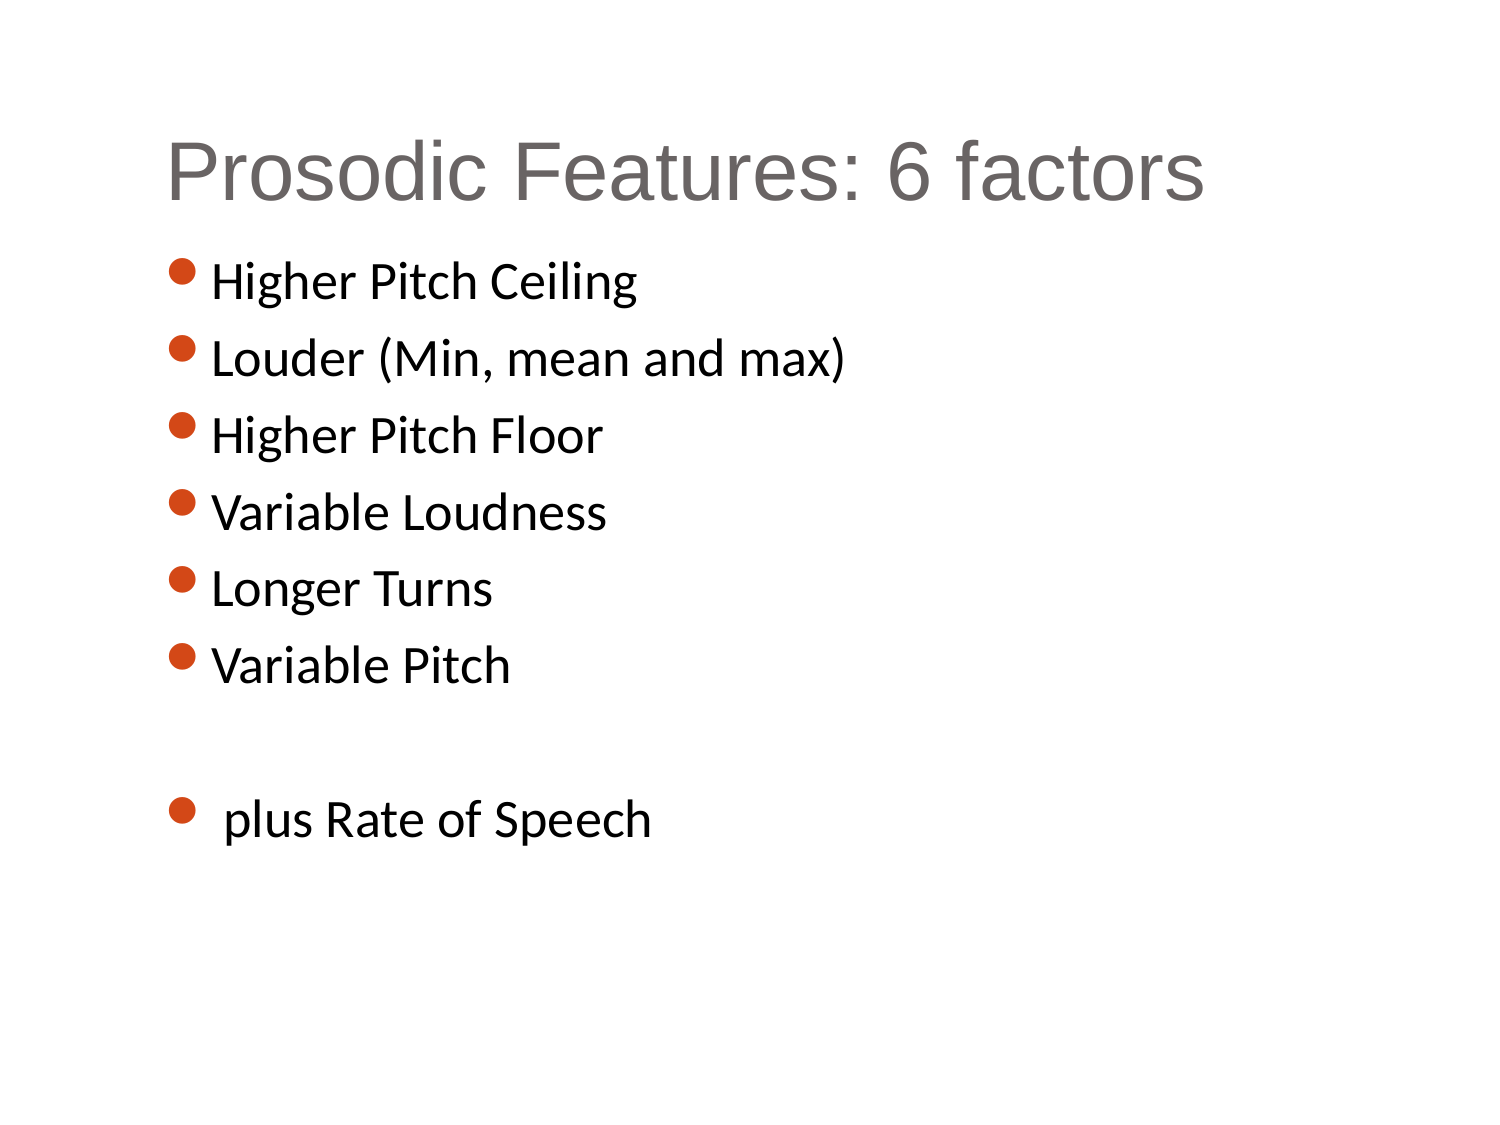

# Prosodic Features: 6 factors
Higher Pitch Ceiling
Louder (Min, mean and max)
Higher Pitch Floor
Variable Loudness
Longer Turns
Variable Pitch

 plus Rate of Speech